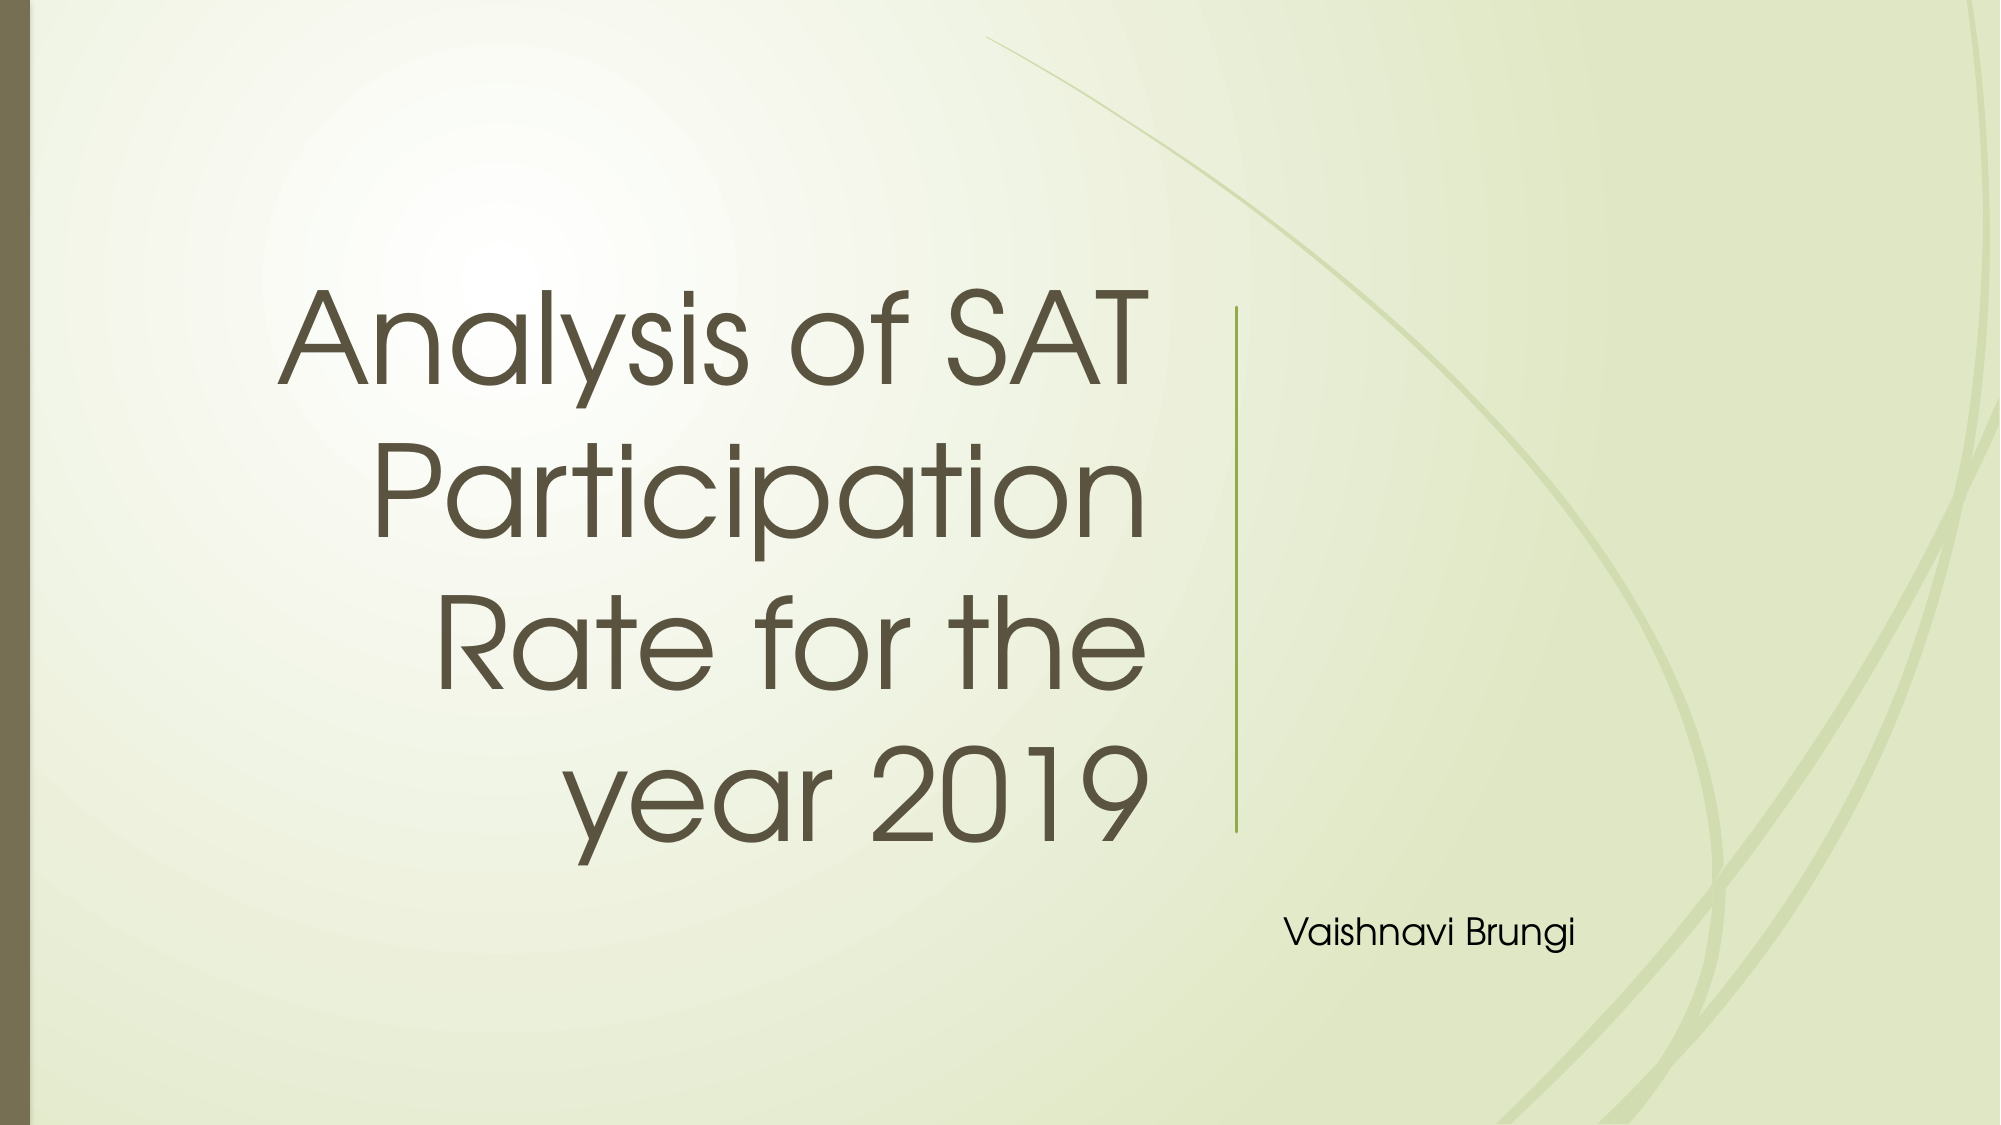

# Analysis of SAT Participation Rate for the year 2019
Vaishnavi Brungi